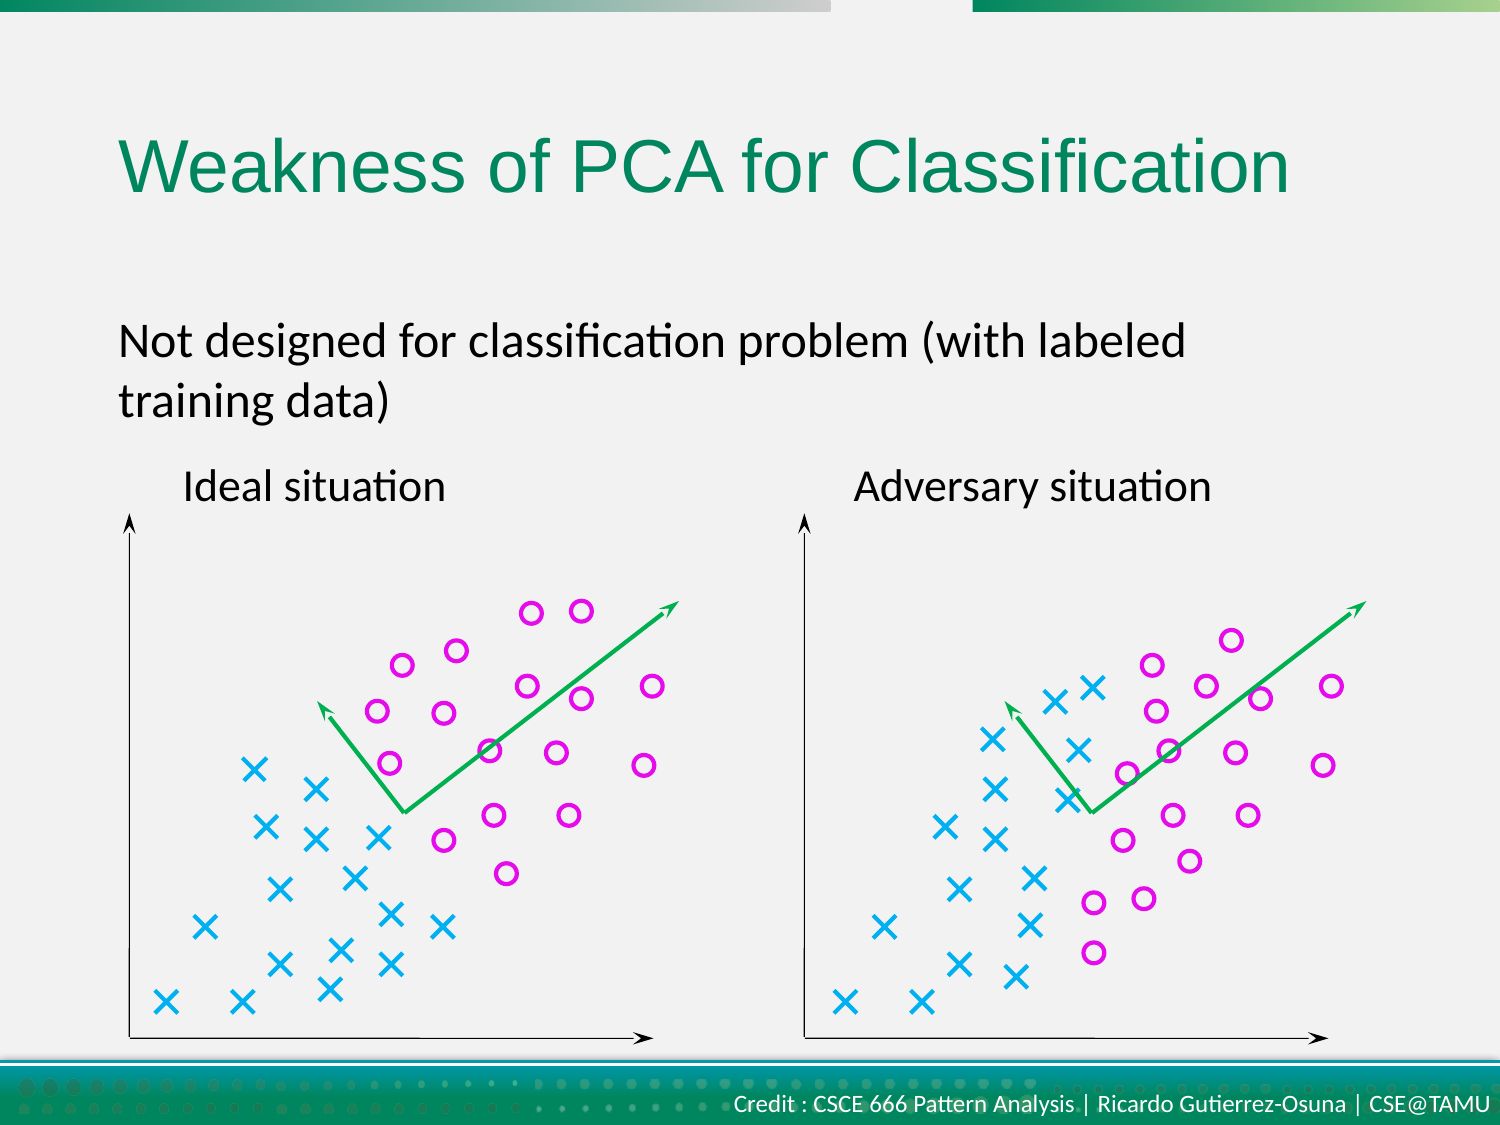

# Weakness of PCA for Classification
Not designed for classification problem (with labeled
training data)
Ideal situation
Adversary situation

Credit : CSCE 666 Pattern Analysis | Ricardo Gutierrez-Osuna | CSE@TAMU